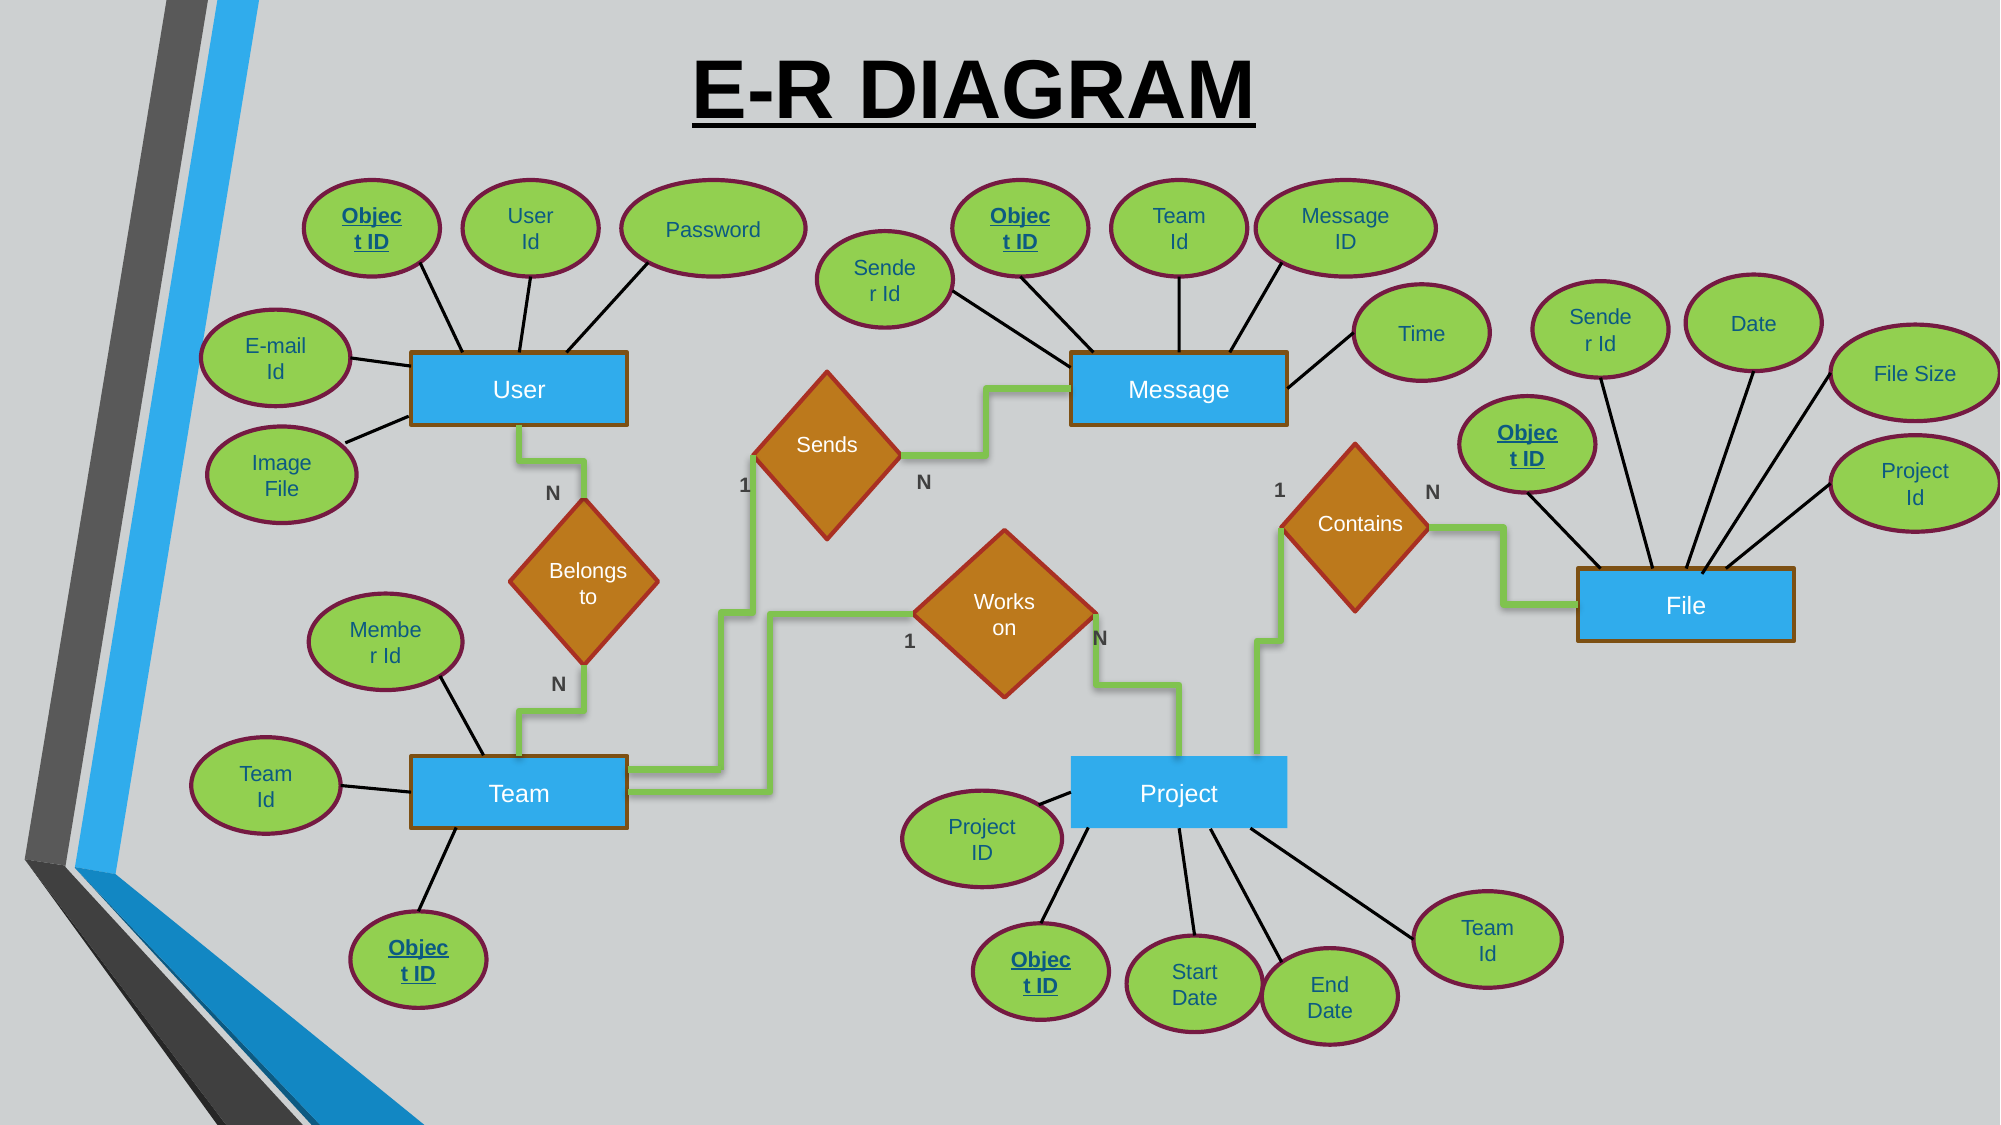

E-R DIAGRAM
Object ID
Object ID
Team Id
Message ID
User Id
Password
Date
Sender Id
E-mail Id
File Size
User
Message

Object ID
Sends

Project Id

N
1
1
N

Contains
Works on
File
Member Id
N
1
N
Team Id
Team
Project
Project ID
Team Id
Object ID
Object ID
Start Date
End Date
Belongs to
Sender Id
Time
Image File
N